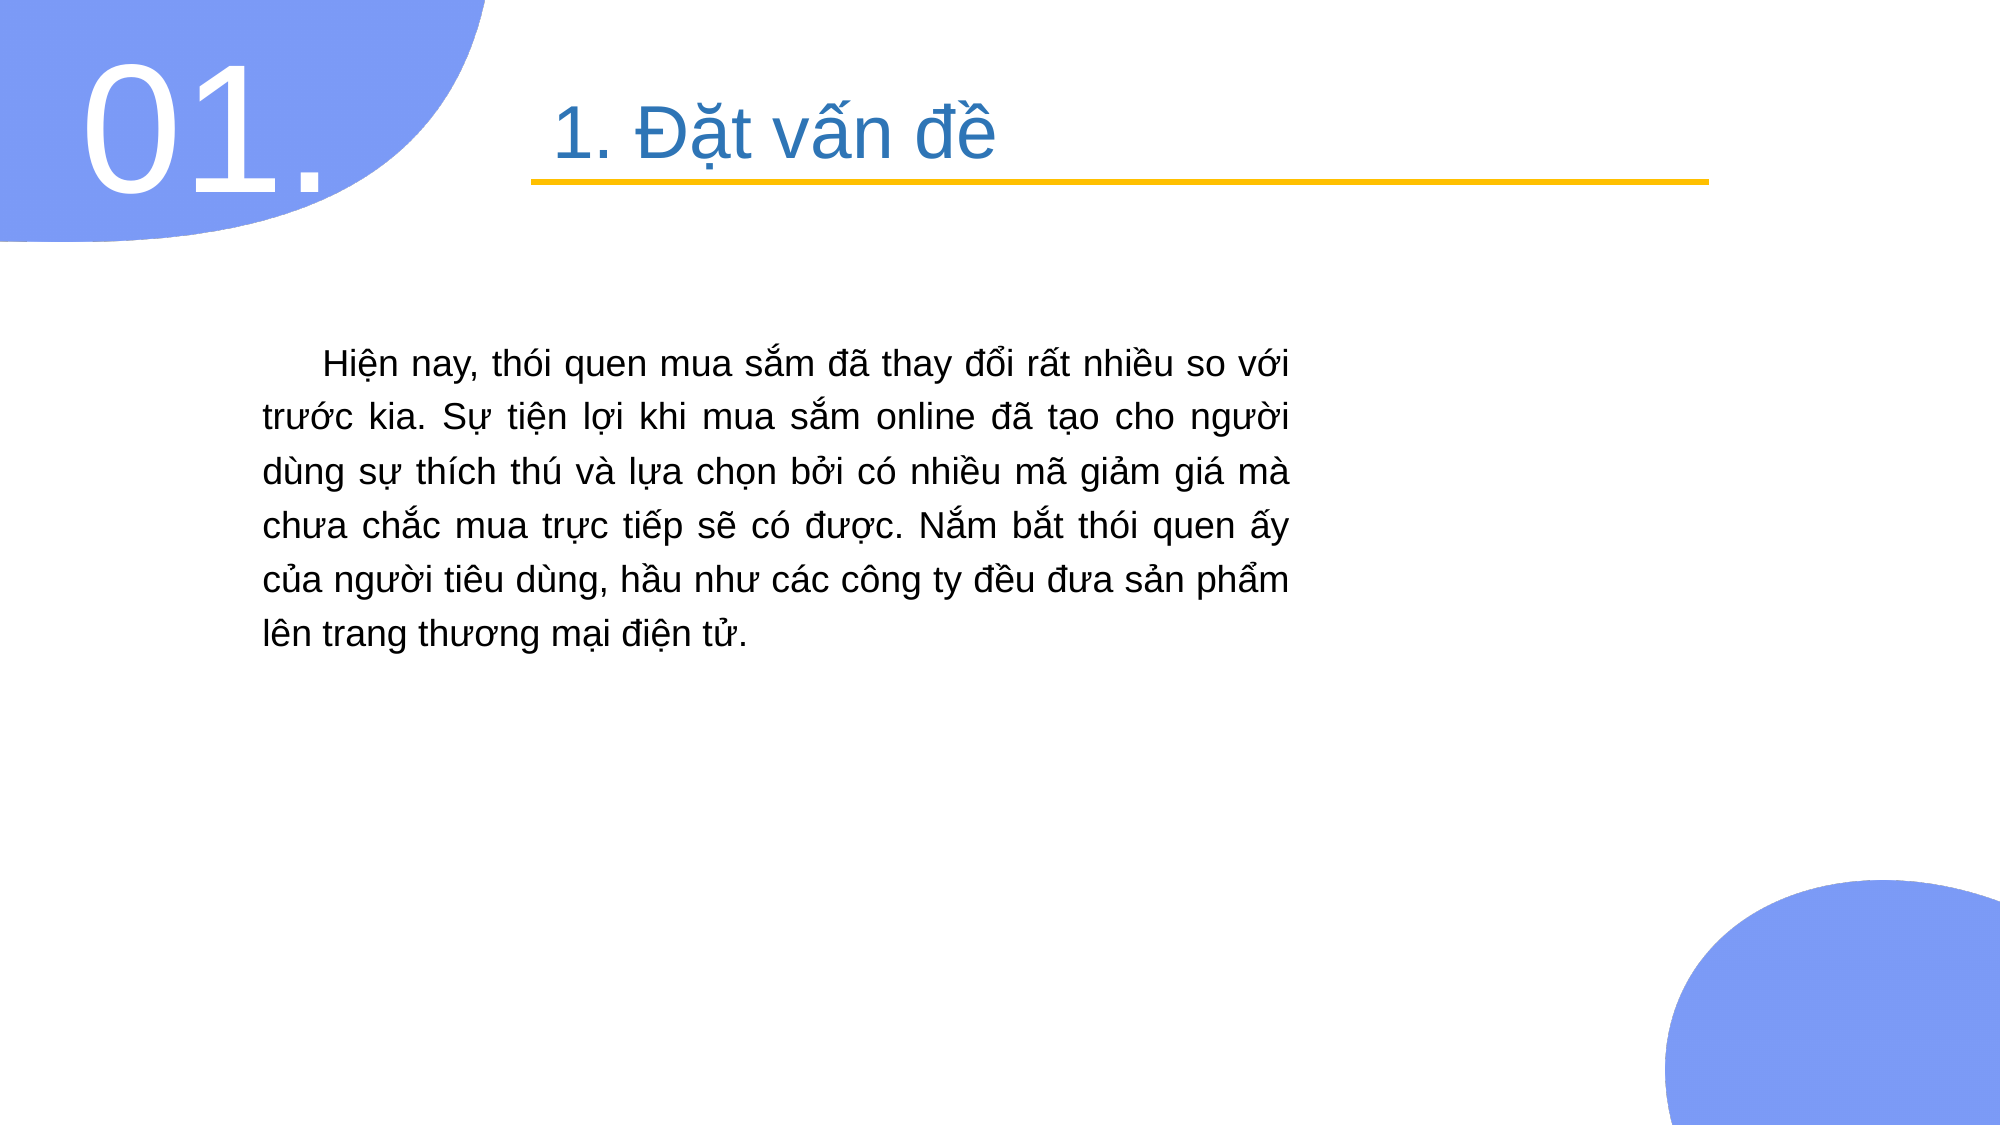

01.
1. Đặt vấn đề
Hiện nay, thói quen mua sắm đã thay đổi rất nhiều so với trước kia. Sự tiện lợi khi mua sắm online đã tạo cho người dùng sự thích thú và lựa chọn bởi có nhiều mã giảm giá mà chưa chắc mua trực tiếp sẽ có được. Nắm bắt thói quen ấy của người tiêu dùng, hầu như các công ty đều đưa sản phẩm lên trang thương mại điện tử.